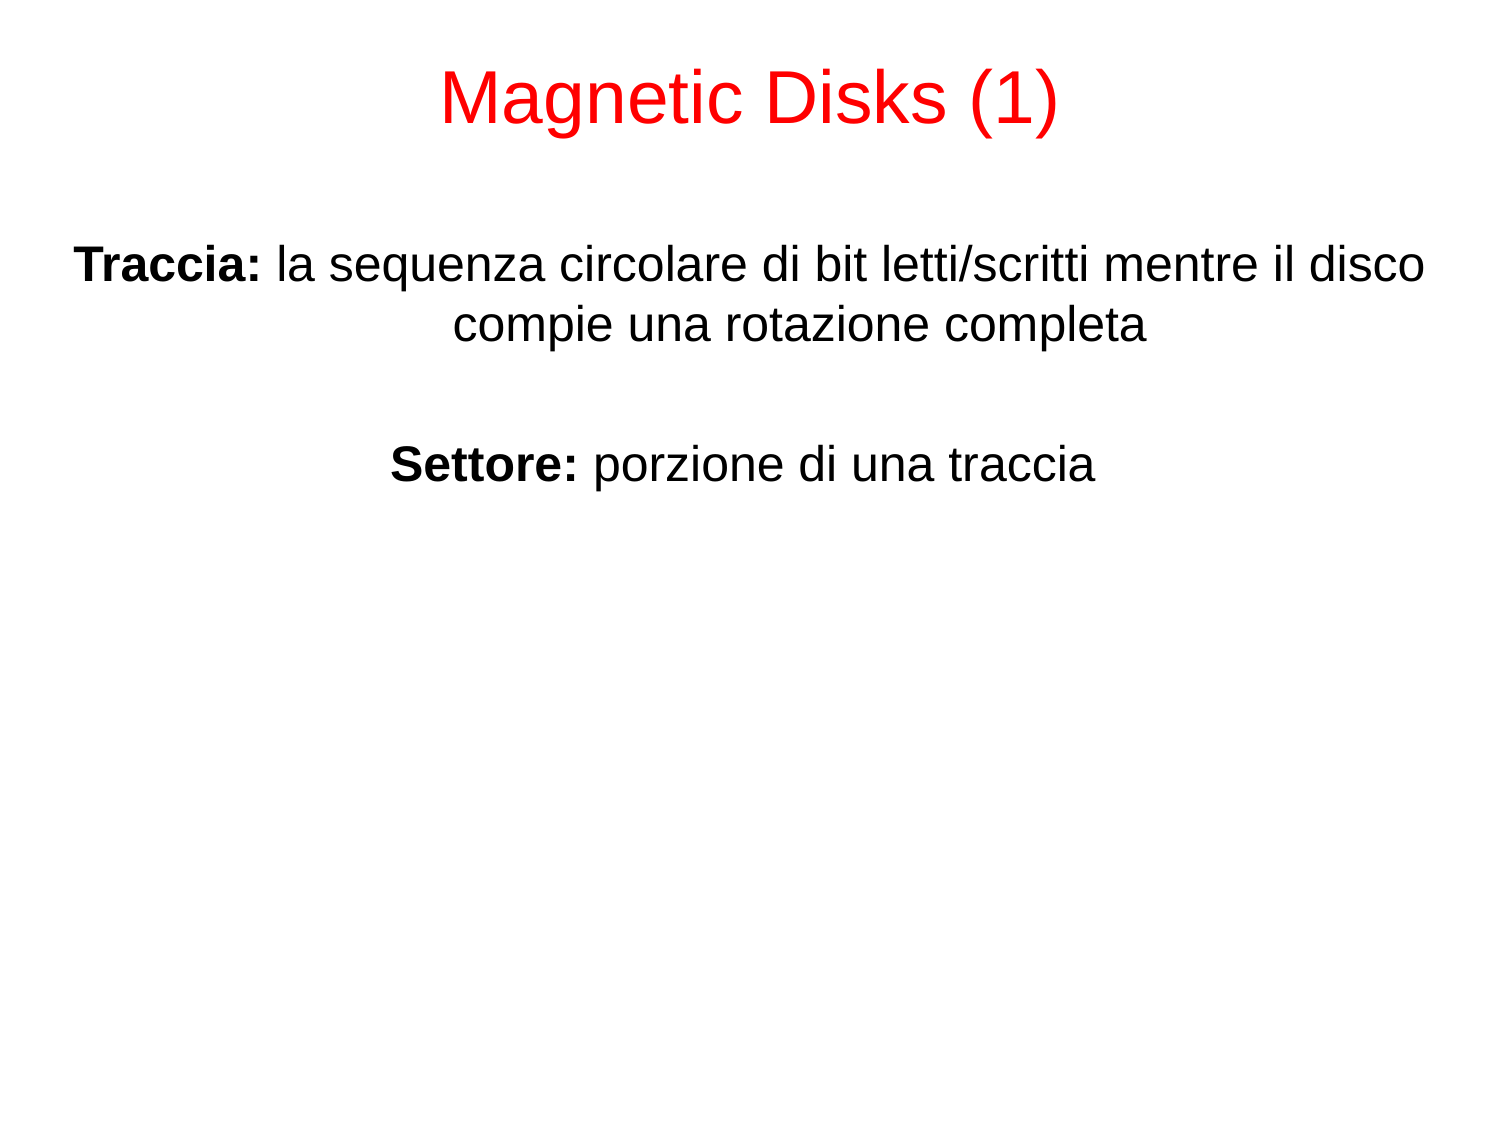

# Magnetic Disks (1)
Traccia: la sequenza circolare di bit letti/scritti mentre il disco compie una rotazione completa

Settore: porzione di una traccia